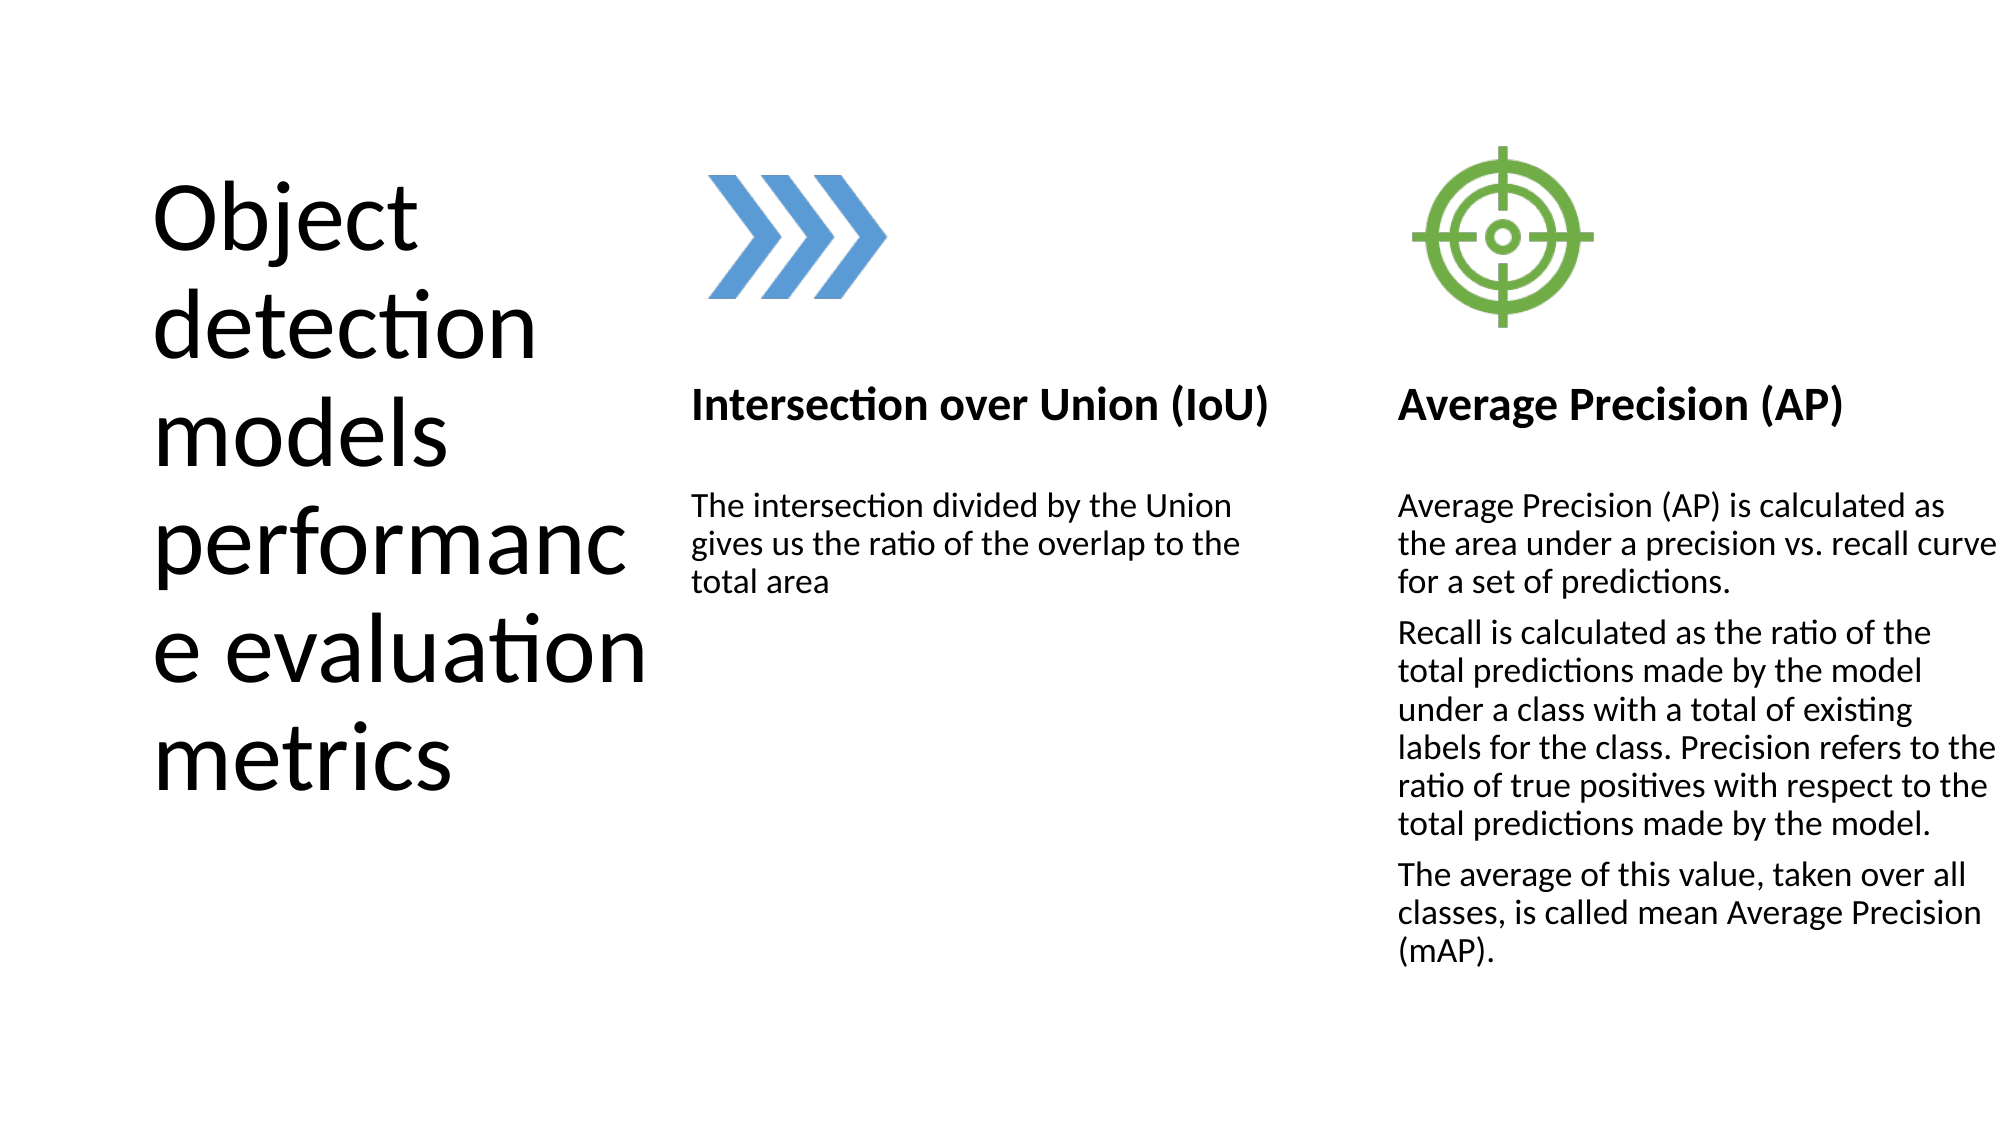

Intersection over Union (IoU)
The intersection divided by the Union gives us the ratio of the overlap to the total area
Average Precision (AP)
Average Precision (AP) is calculated as the area under a precision vs. recall curve for a set of predictions.
Recall is calculated as the ratio of the total predictions made by the model under a class with a total of existing labels for the class. Precision refers to the ratio of true positives with respect to the total predictions made by the model.
The average of this value, taken over all classes, is called mean Average Precision (mAP).
# Object detection models performance evaluation metrics